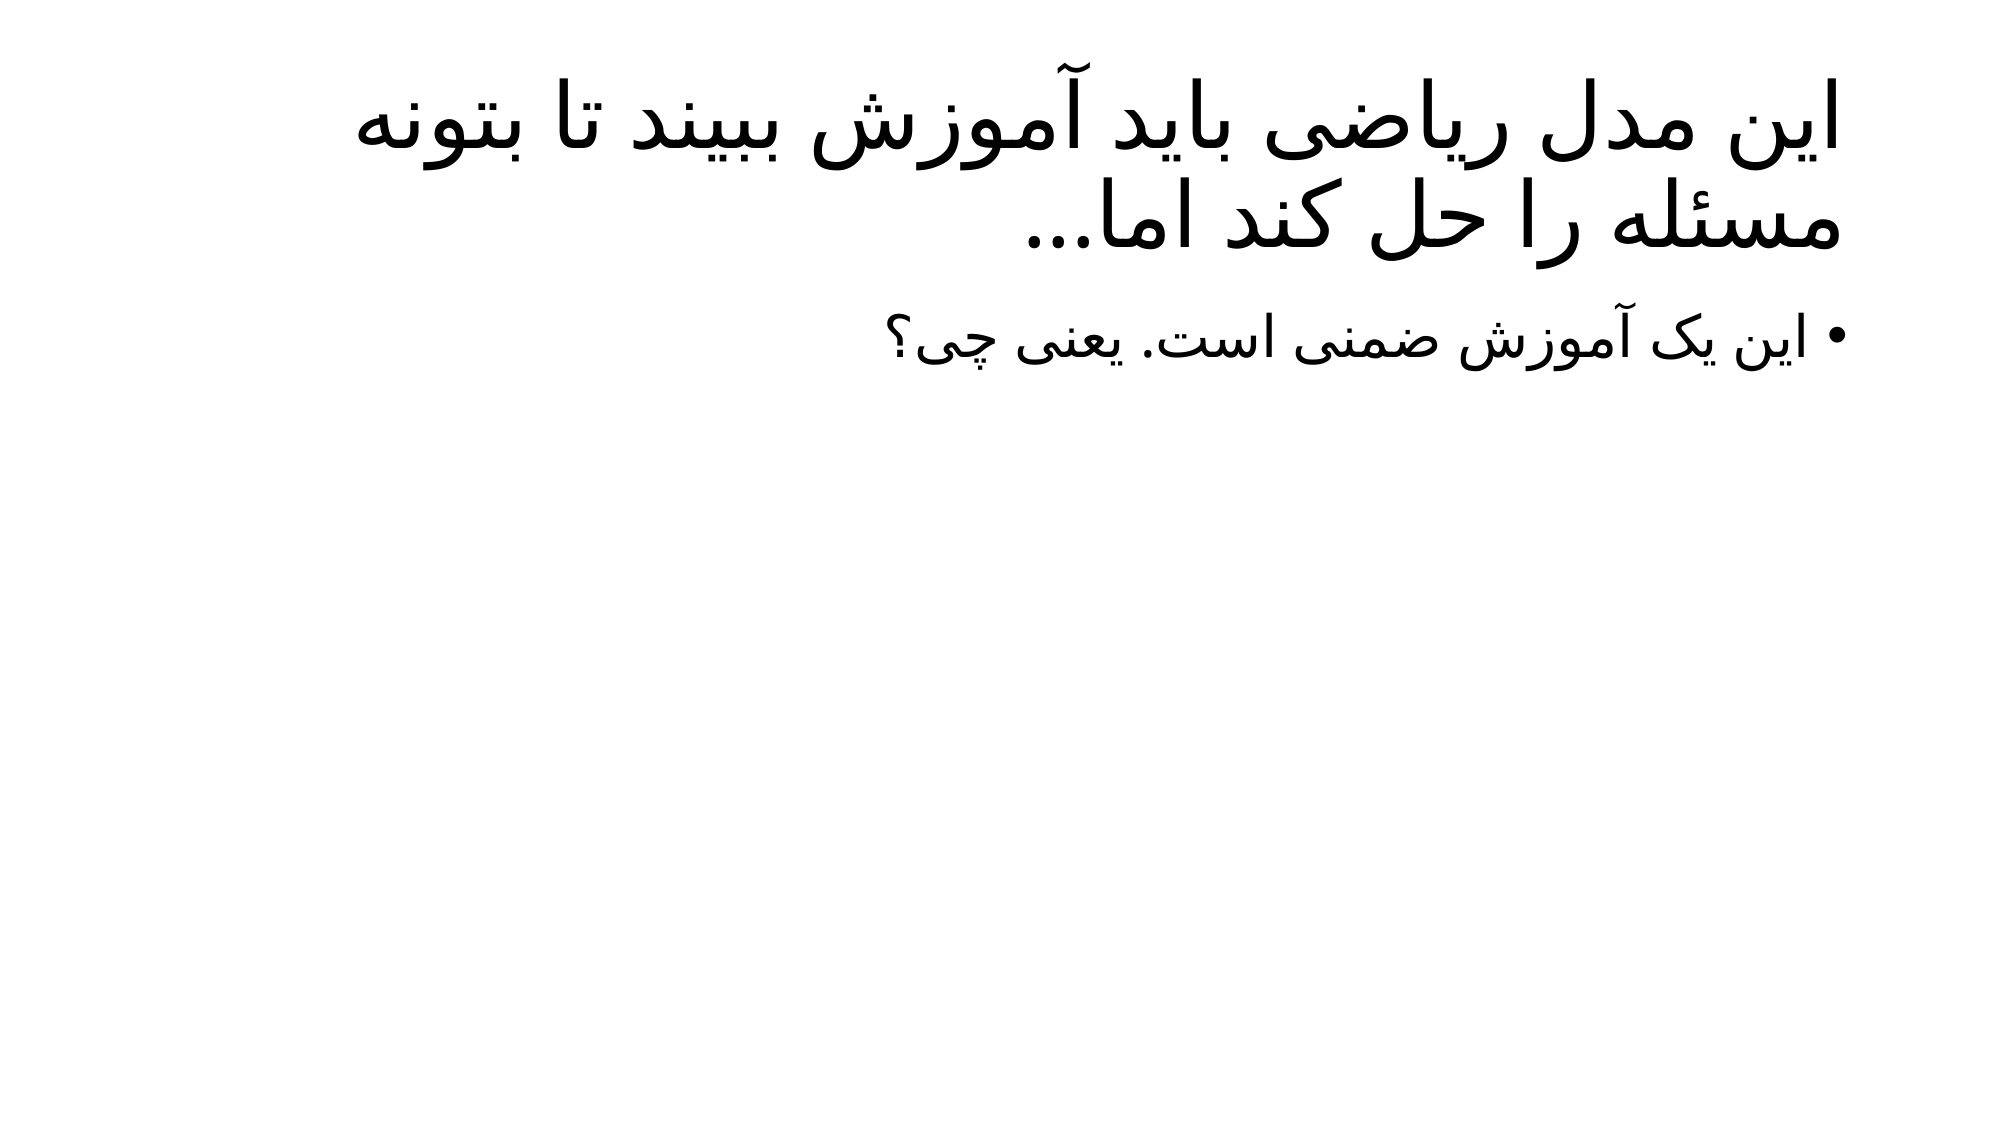

# این مدل ریاضی باید آموزش ببیند تا بتونه مسئله را حل کند اما...
این یک آموزش ضمنی است. یعنی چی؟